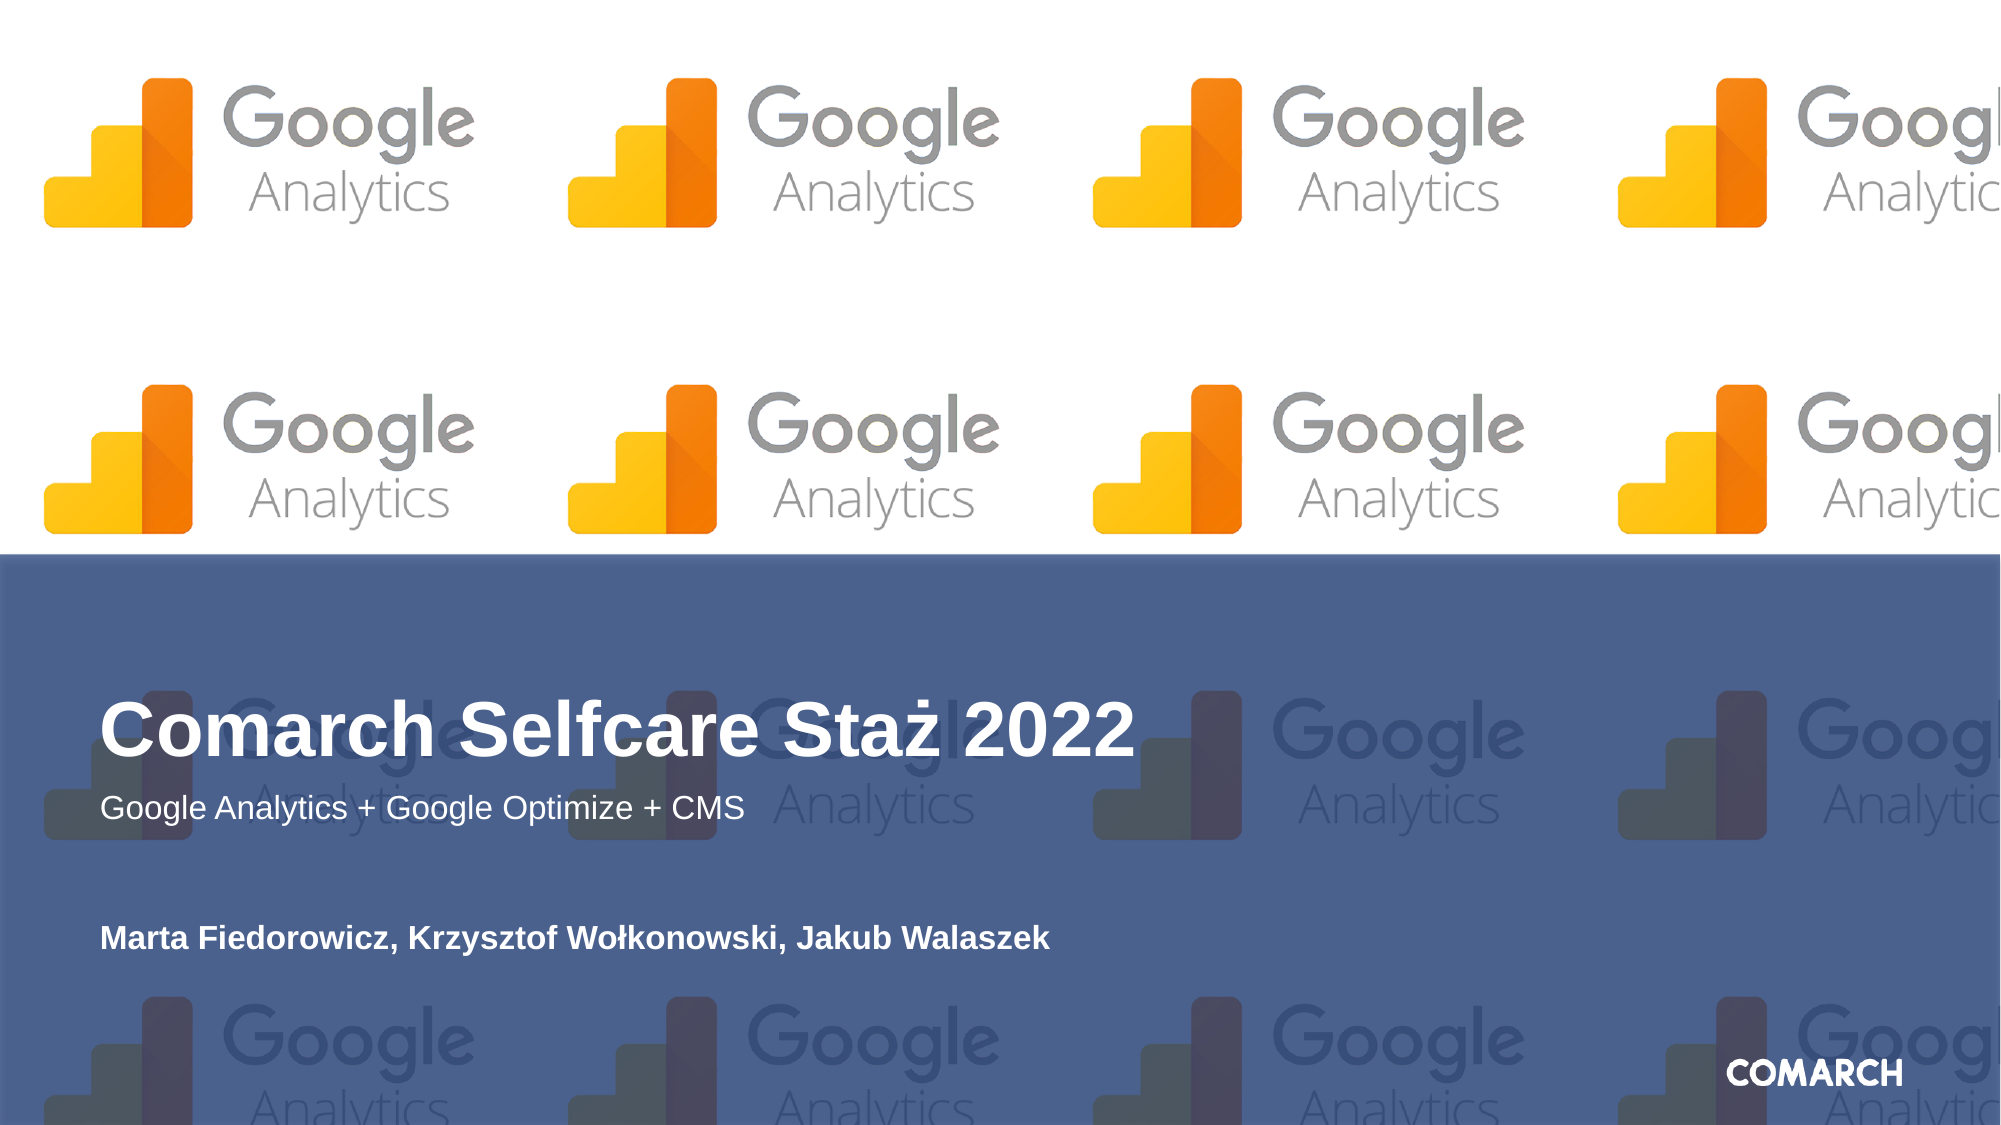

# Comarch Selfcare Staż 2022
Google Analytics + Google Optimize + CMS

Marta Fiedorowicz, Krzysztof Wołkonowski, Jakub Walaszek